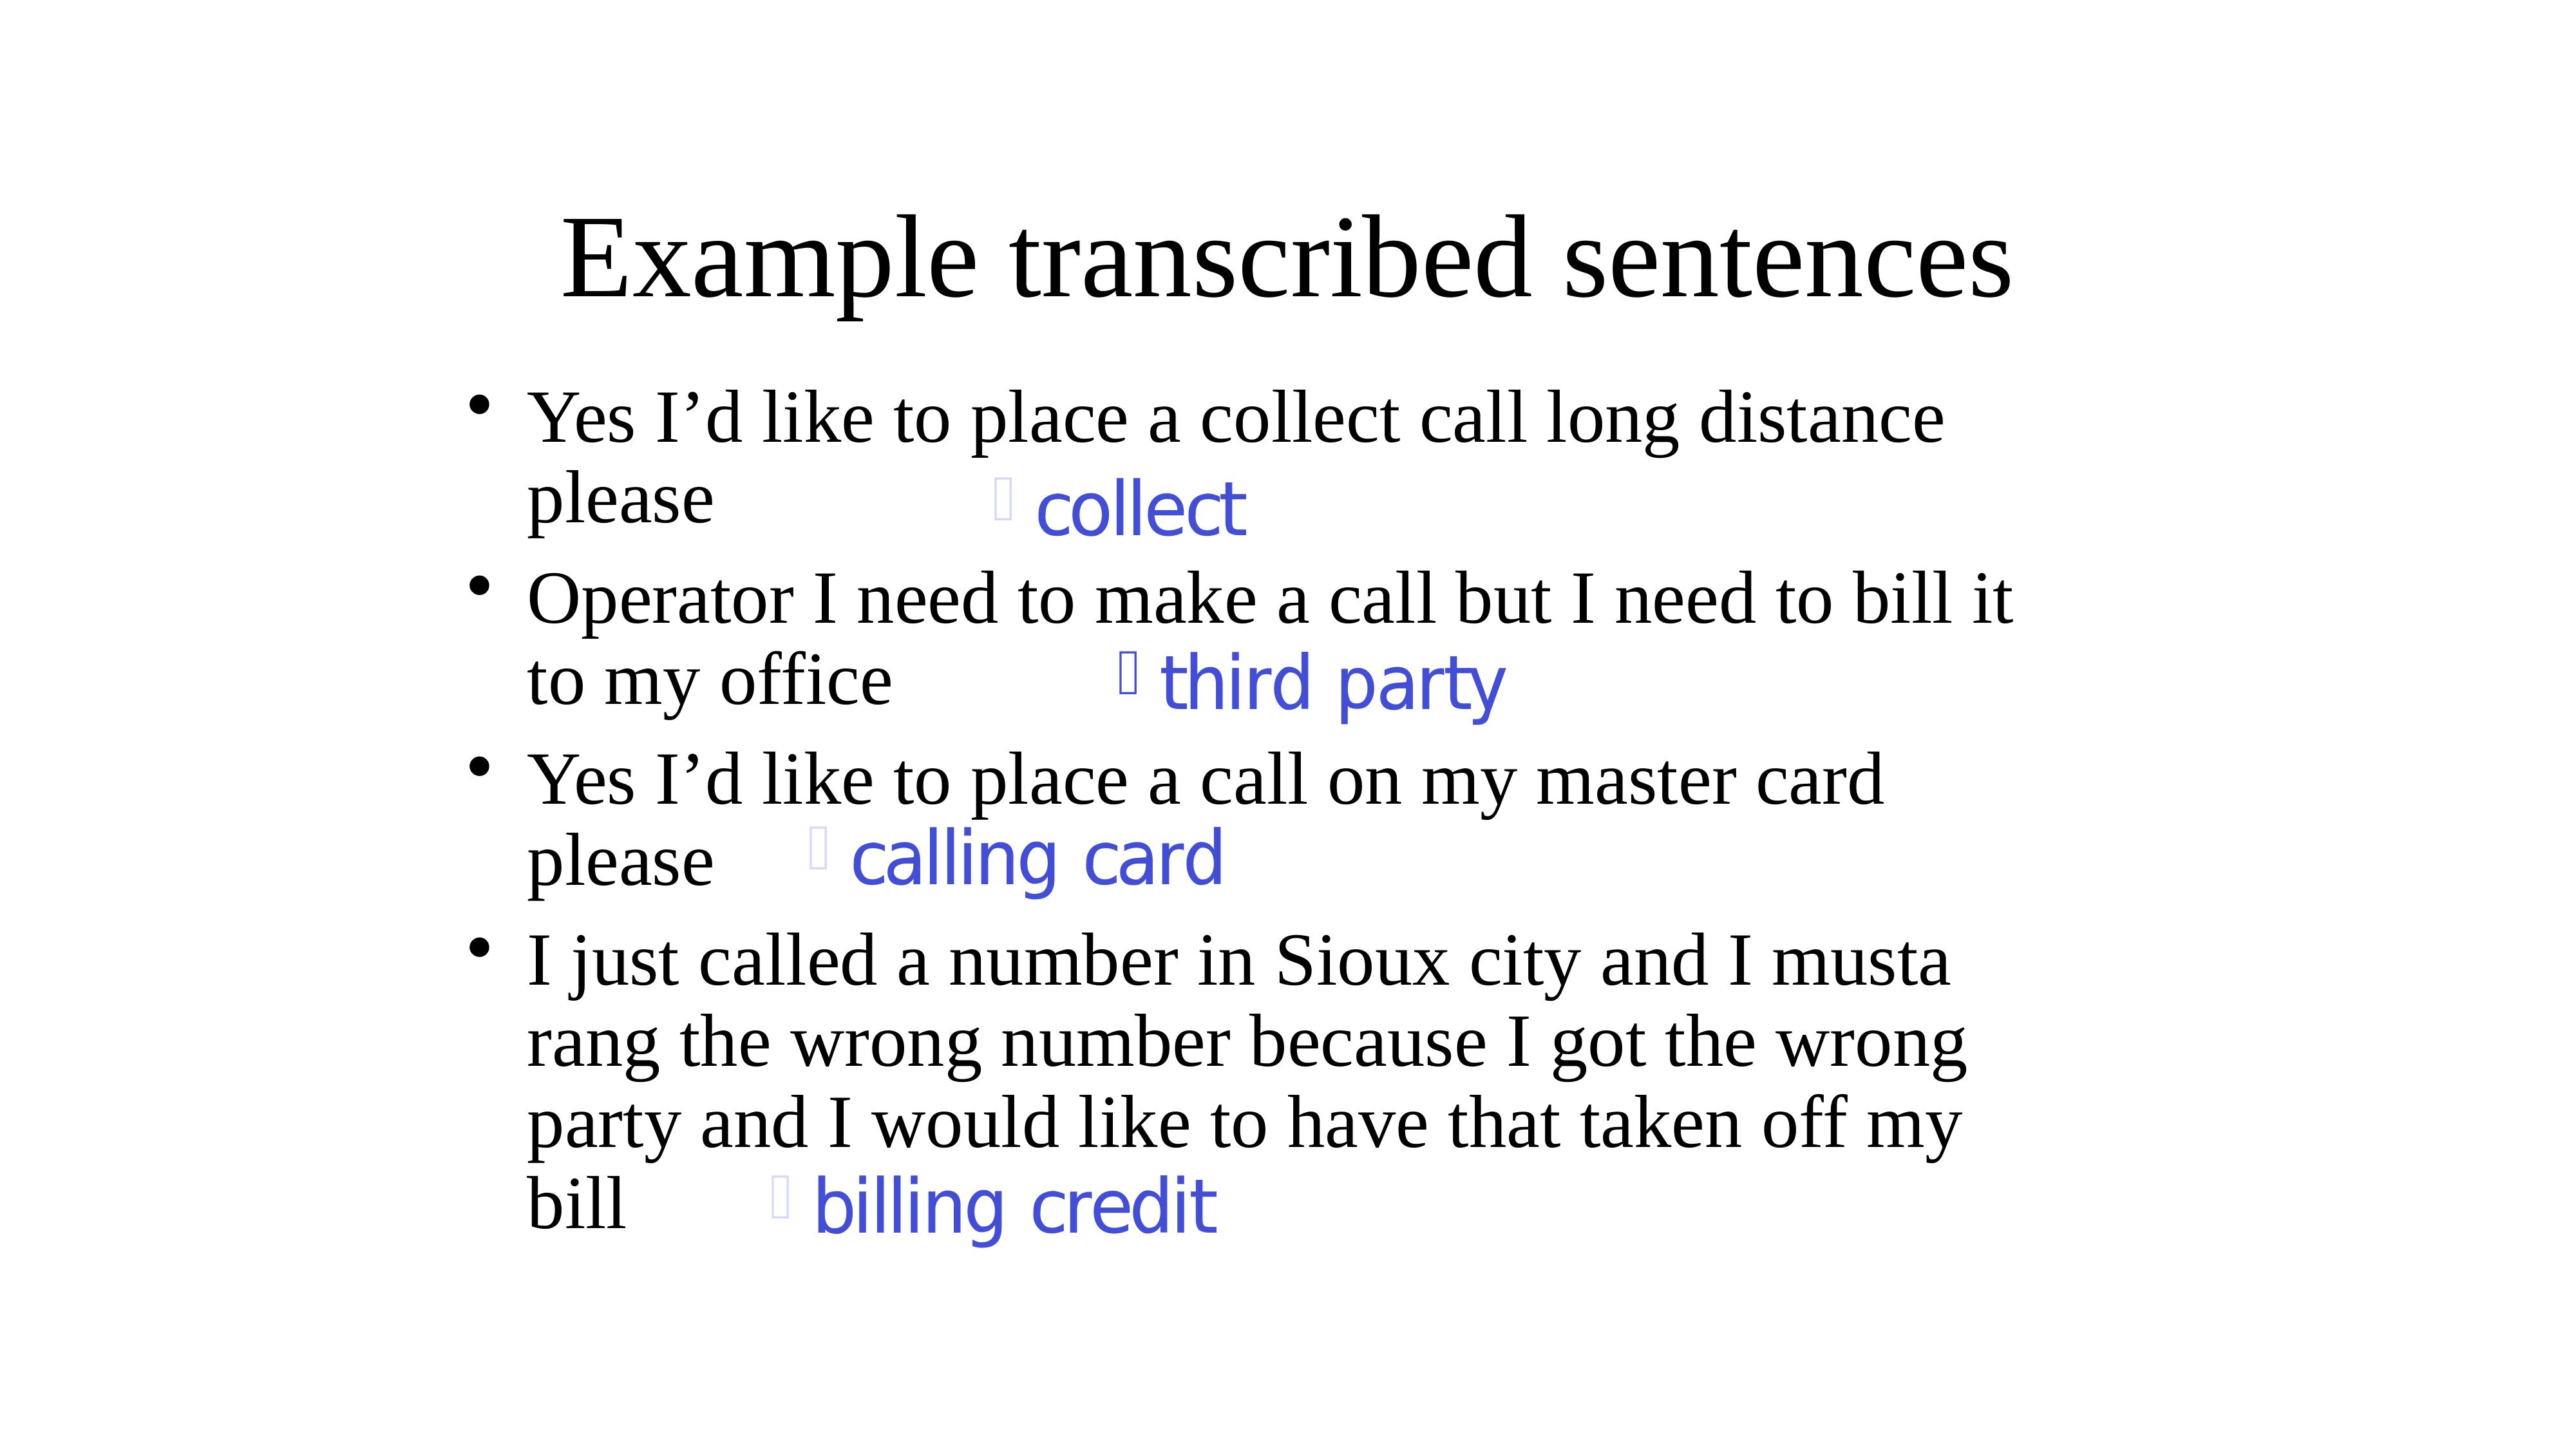

# Example transcribed sentences
Yes I’d like to place a collect call long distance please
Operator I need to make a call but I need to bill it to my office
Yes I’d like to place a call on my master card please
I just called a number in Sioux city and I musta rang the wrong number because I got the wrong party and I would like to have that taken off my bill
 collect
 third party
 calling card
 billing credit